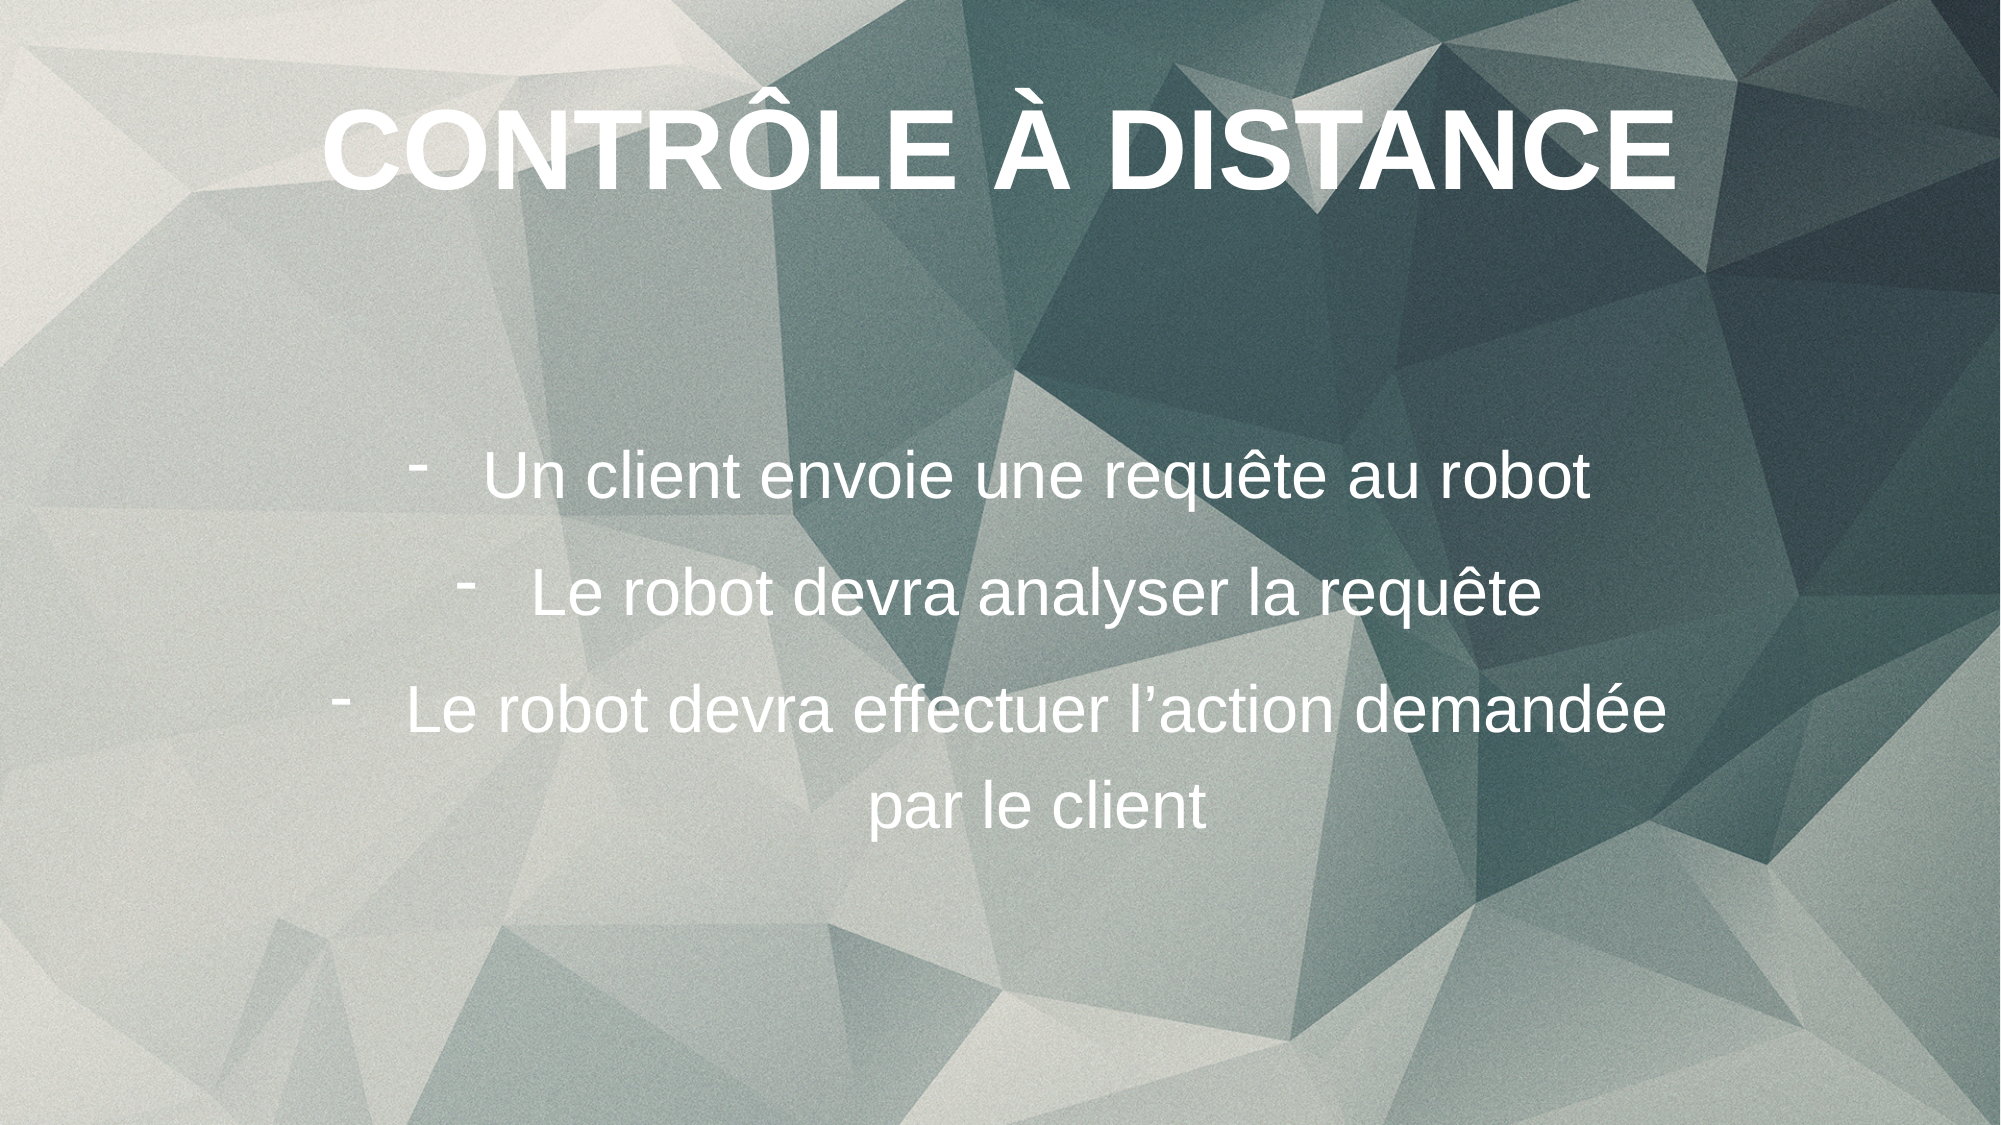

# Contrôle à distance
Un client envoie une requête au robot
Le robot devra analyser la requête
Le robot devra effectuer l’action demandée par le client